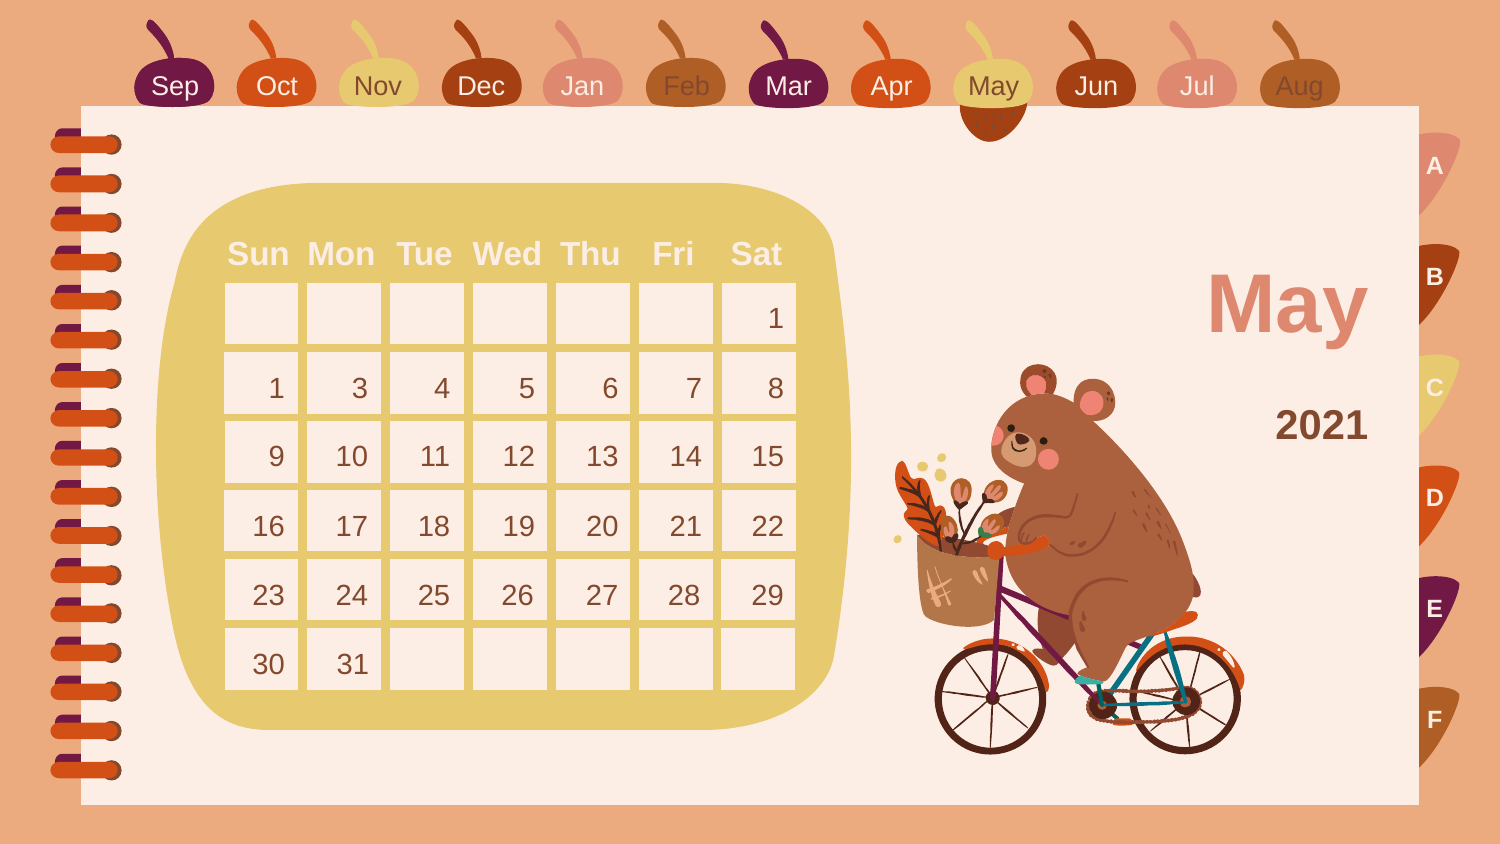

Sep
Oct
Nov
Dec
Jan
Feb
Mar
Apr
May
Jun
Jul
Aug

Sep

A

# May
Sun
Mon
Tue
Wed

Thu

Fri

Sat

1

1
3
4
5
6
7
8

9
10
11
12
13
14
15

16
17
18
19
20
21
22

23
24
25
26
27
28
29

30
B
2021
C

D
E
31
F